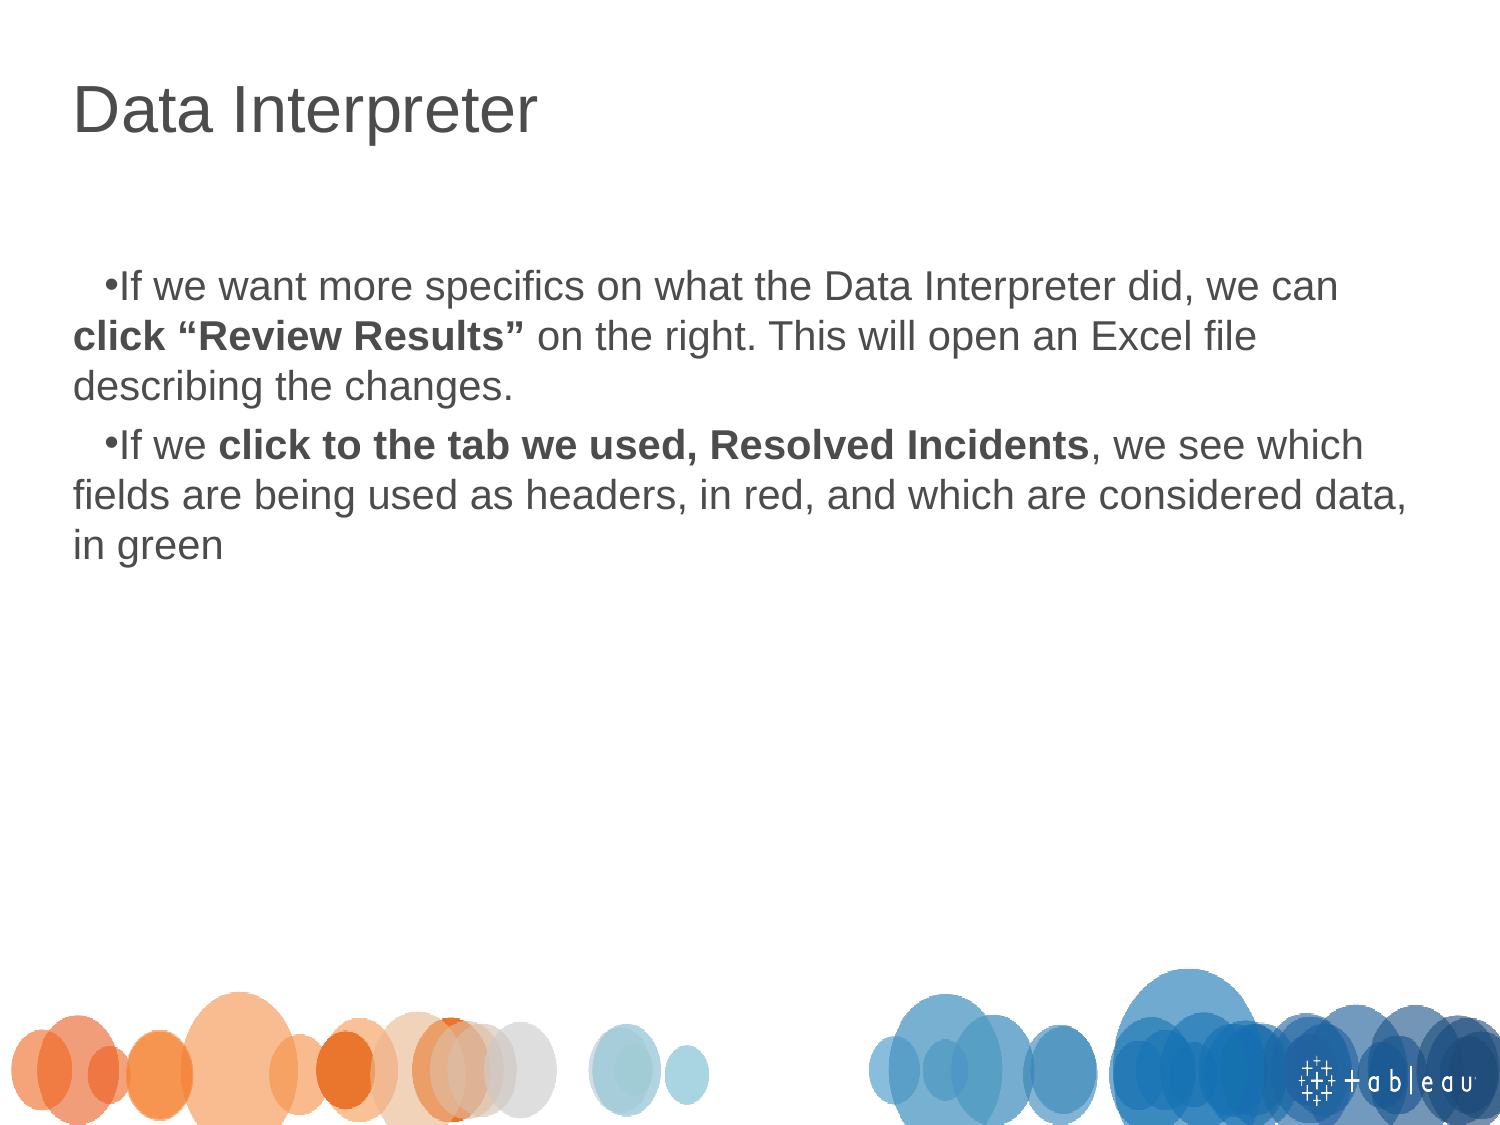

Data Interpreter
If we want more specifics on what the Data Interpreter did, we can click “Review Results” on the right. This will open an Excel file describing the changes.
If we click to the tab we used, Resolved Incidents, we see which fields are being used as headers, in red, and which are considered data, in green